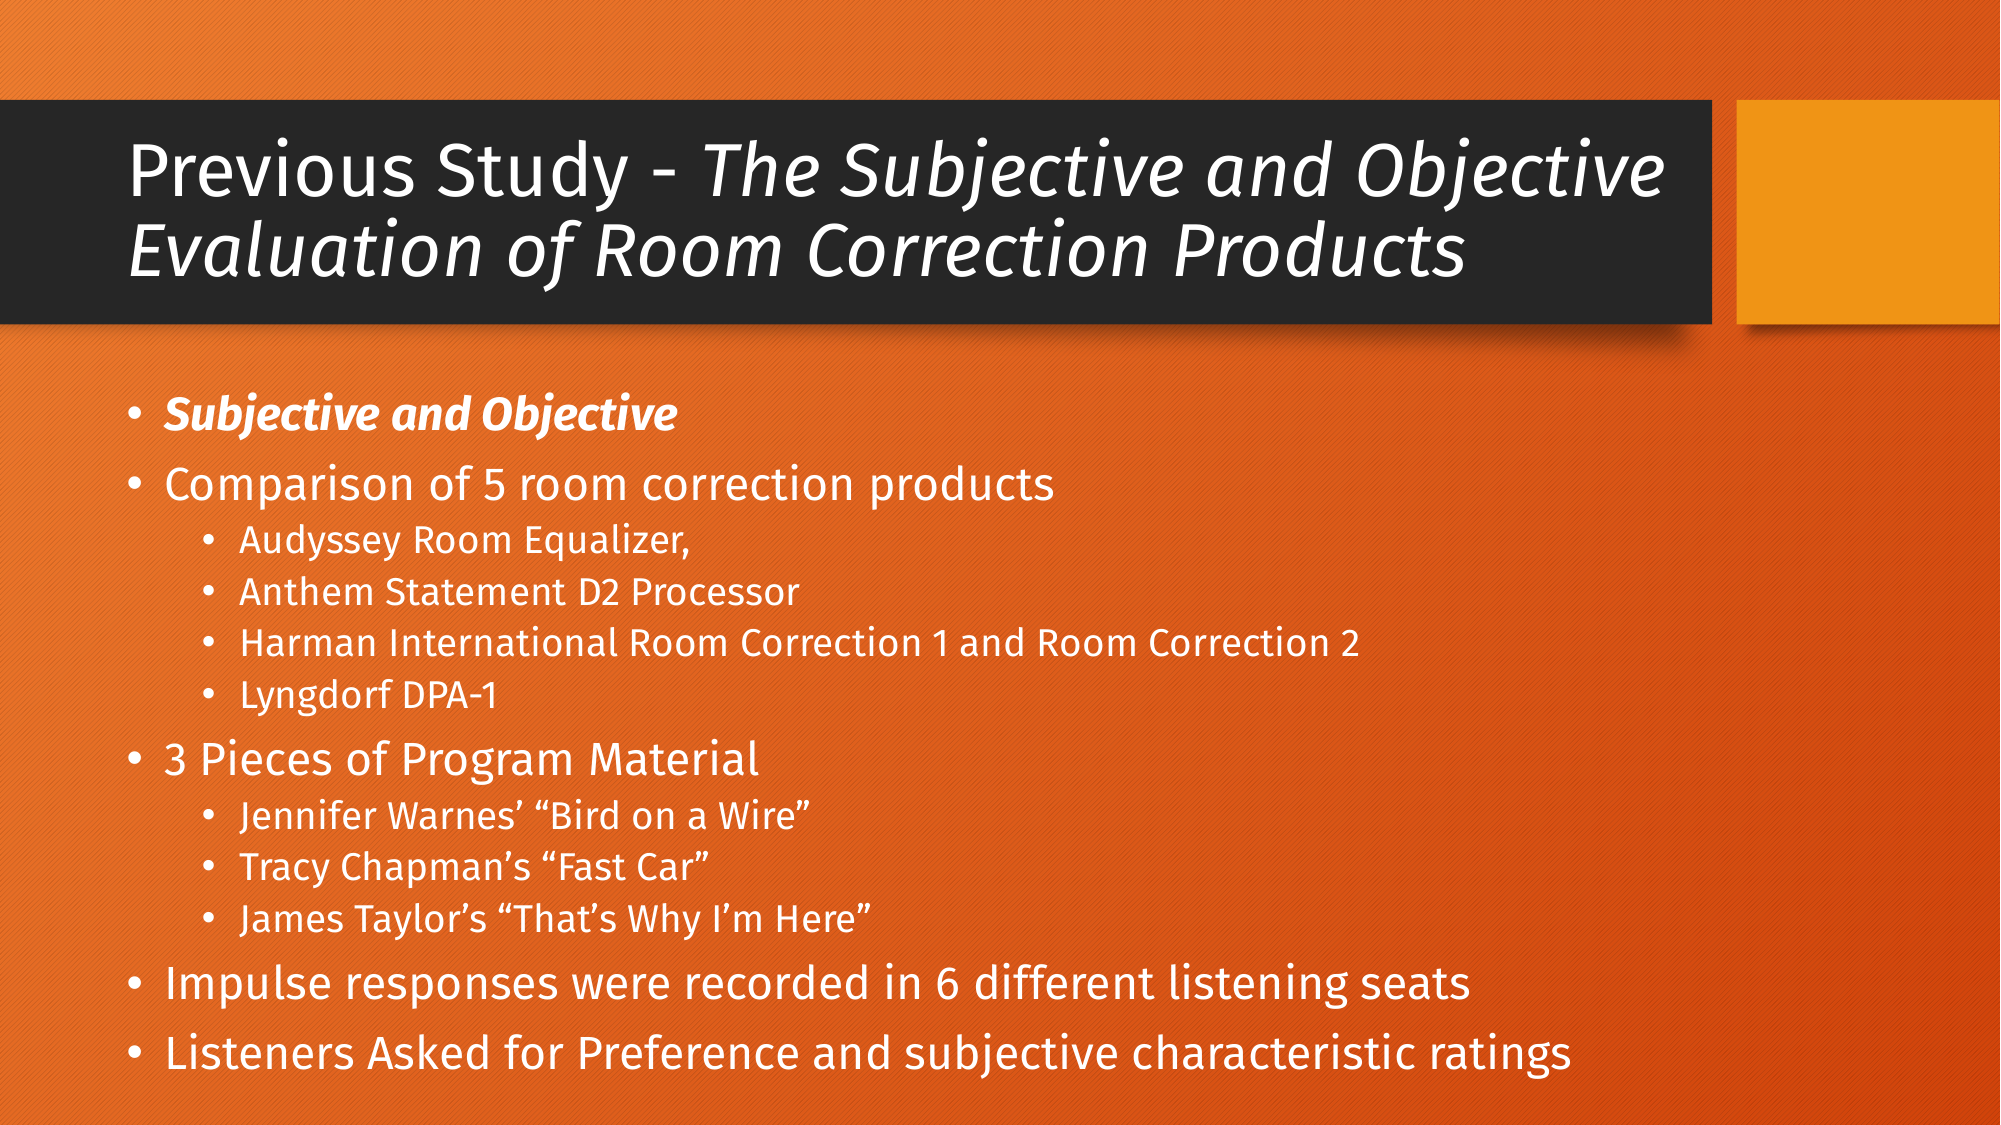

# Previous Study - The Subjective and Objective Evaluation of Room Correction Products
Subjective and Objective
Comparison of 5 room correction products
Audyssey Room Equalizer,
Anthem Statement D2 Processor
Harman International Room Correction 1 and Room Correction 2
Lyngdorf DPA-1
3 Pieces of Program Material
Jennifer Warnes’ “Bird on a Wire”
Tracy Chapman’s “Fast Car”
James Taylor’s “That’s Why I’m Here”
Impulse responses were recorded in 6 different listening seats
Listeners Asked for Preference and subjective characteristic ratings